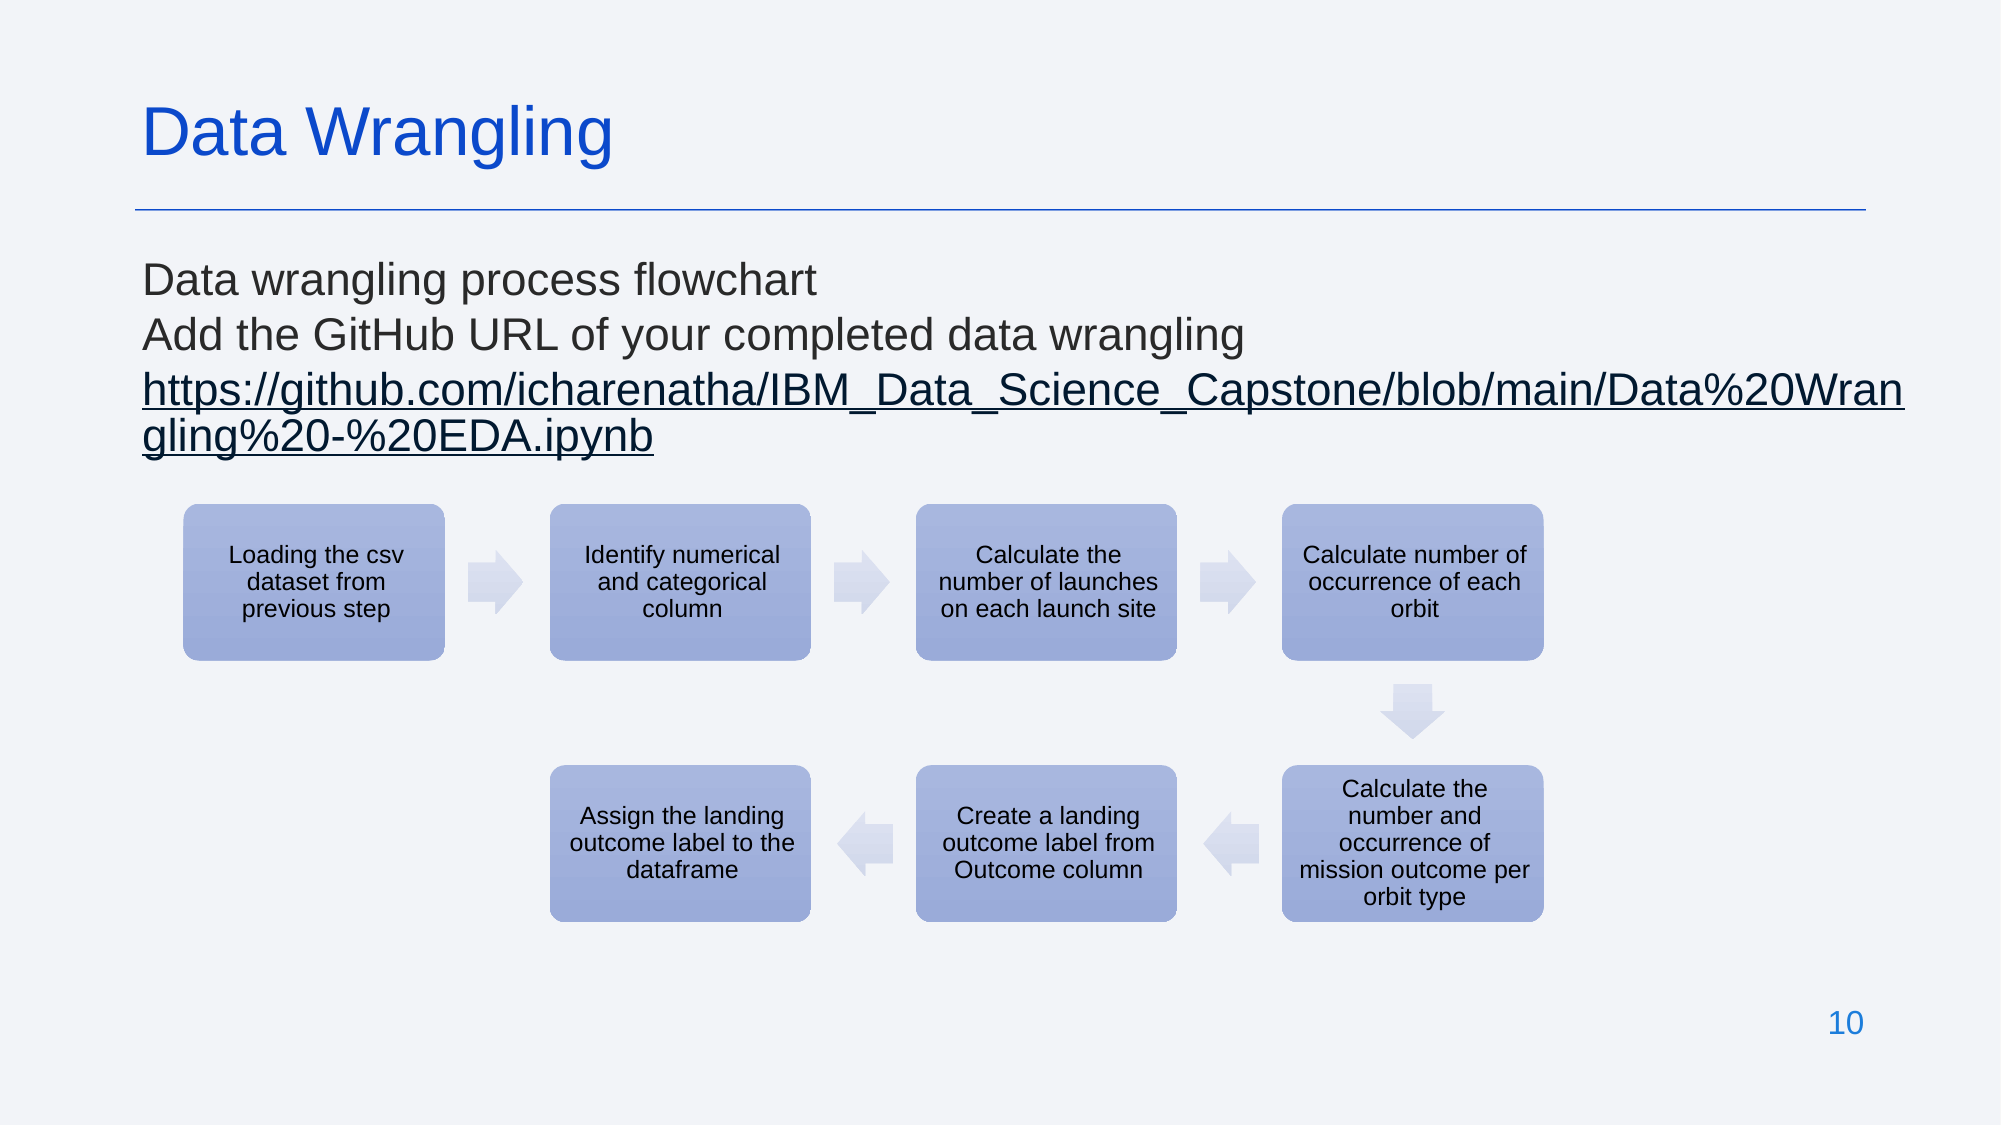

Data Wrangling
Data wrangling process flowchart
Add the GitHub URL of your completed data wrangling https://github.com/icharenatha/IBM_Data_Science_Capstone/blob/main/Data%20Wrangling%20-%20EDA.ipynb

Loading the csv dataset from previous step

Identify numerical and categorical column

Calculate the number of launches on each launch site

Calculate number of occurrence of each orbit

Calculate the number and occurrence of mission outcome per orbit type

Create a landing outcome label from Outcome column

Assign the landing outcome label to the dataframe
10